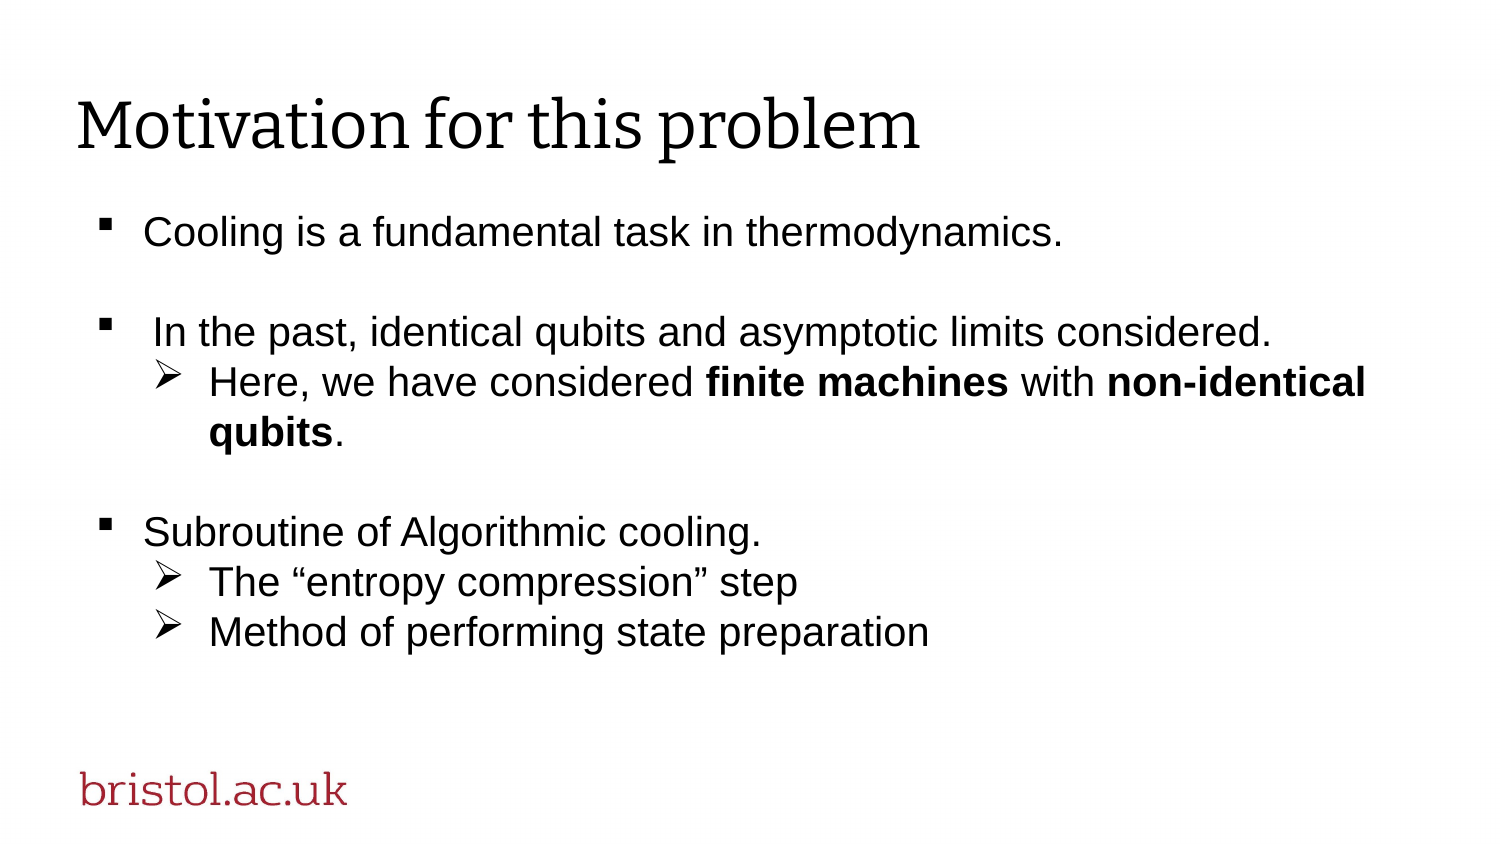

# Motivation for this problem
Cooling is a fundamental task in thermodynamics.

In the past, identical qubits and asymptotic limits considered.
Here, we have considered finite machines with non-identical qubits.

Subroutine of Algorithmic cooling.
The “entropy compression” step
Method of performing state preparation